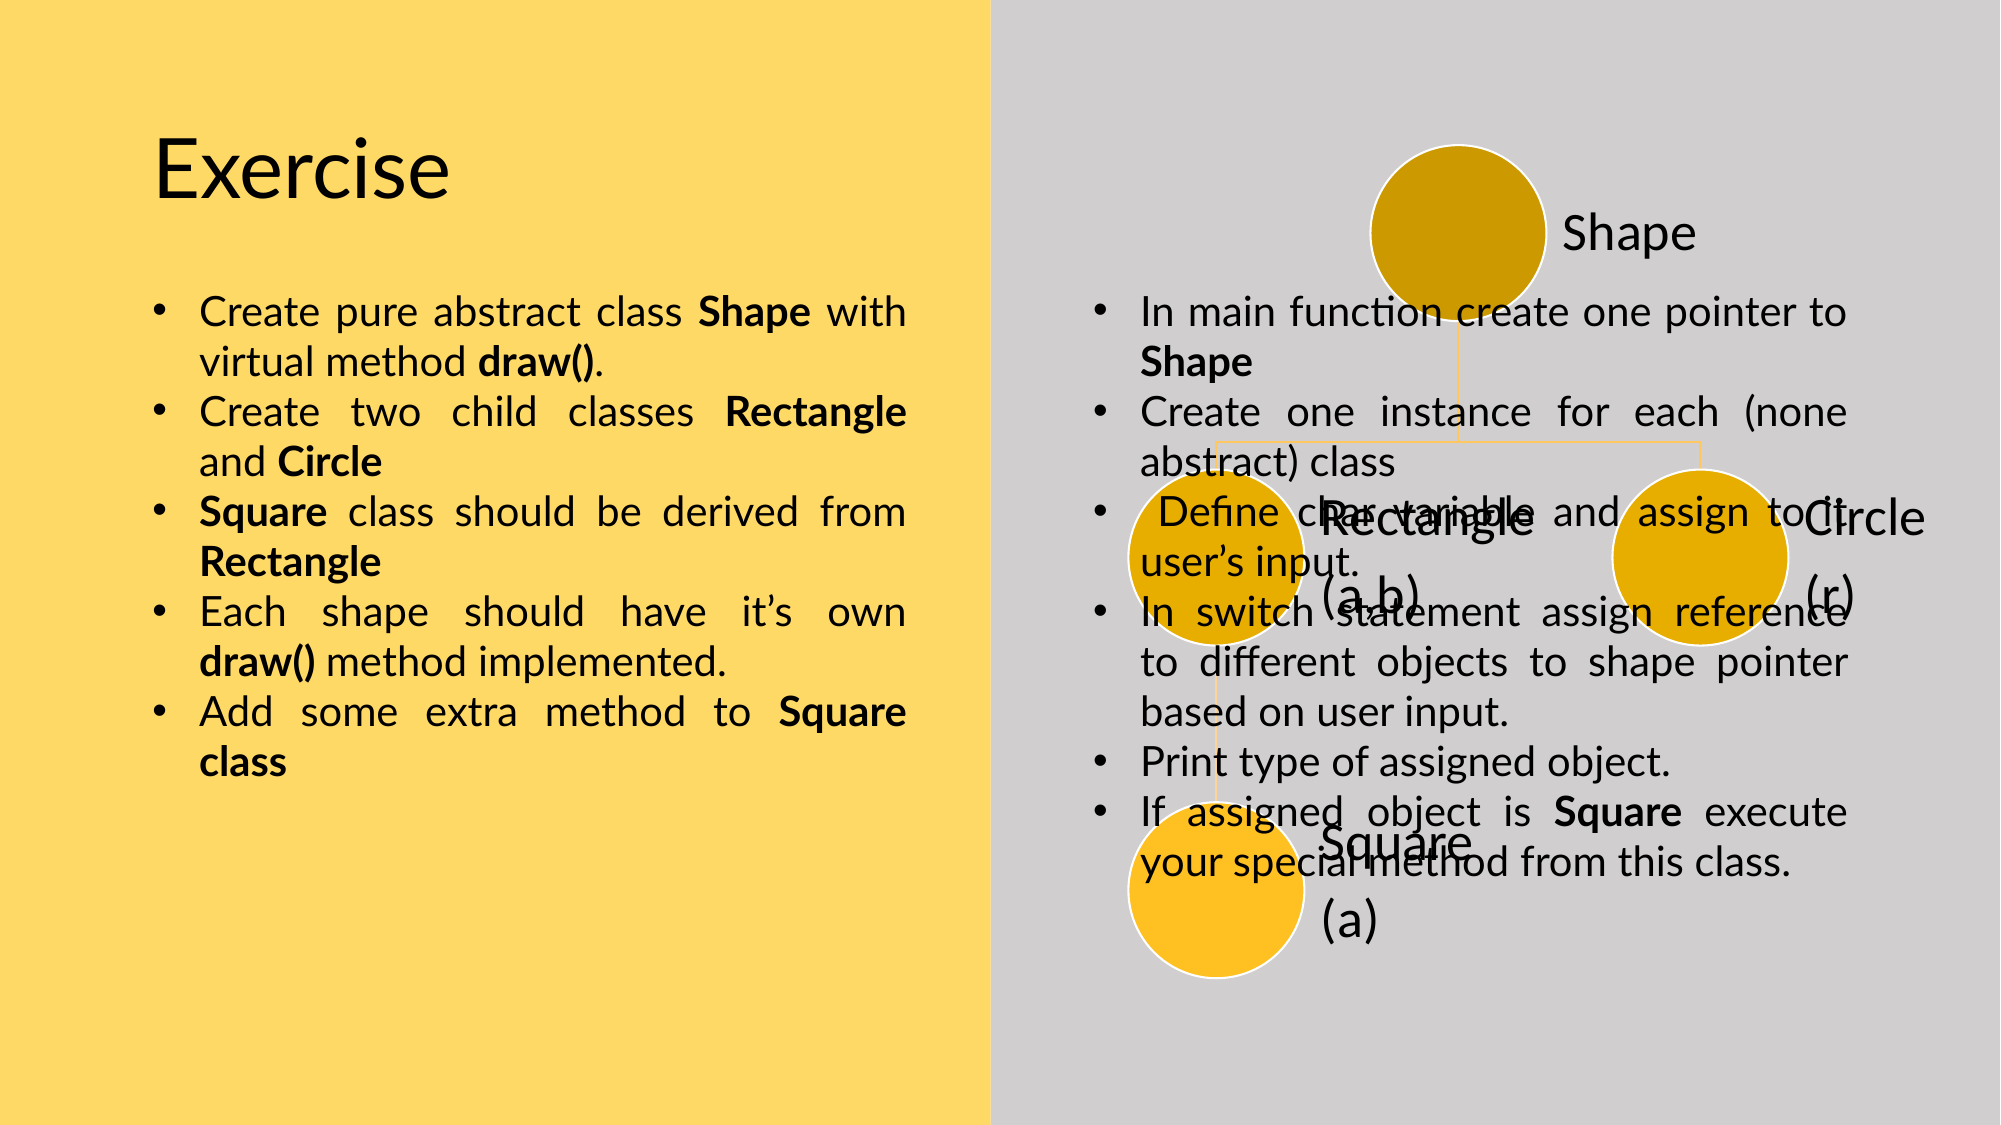

Shape
Rectangle
(a,b)
Square
(a)
Circle
(r)
# Exercise
Create pure abstract class Shape with virtual method draw().
Create two child classes Rectangle and Circle
Square class should be derived from Rectangle
Each shape should have it’s own draw() method implemented.
Add some extra method to Square class

In main function create one pointer to Shape
Create one instance for each (none abstract) class
 Define char variable and assign to it user’s input.
In switch statement assign reference to different objects to shape pointer based on user input.
Print type of assigned object.
If assigned object is Square execute your special method from this class.